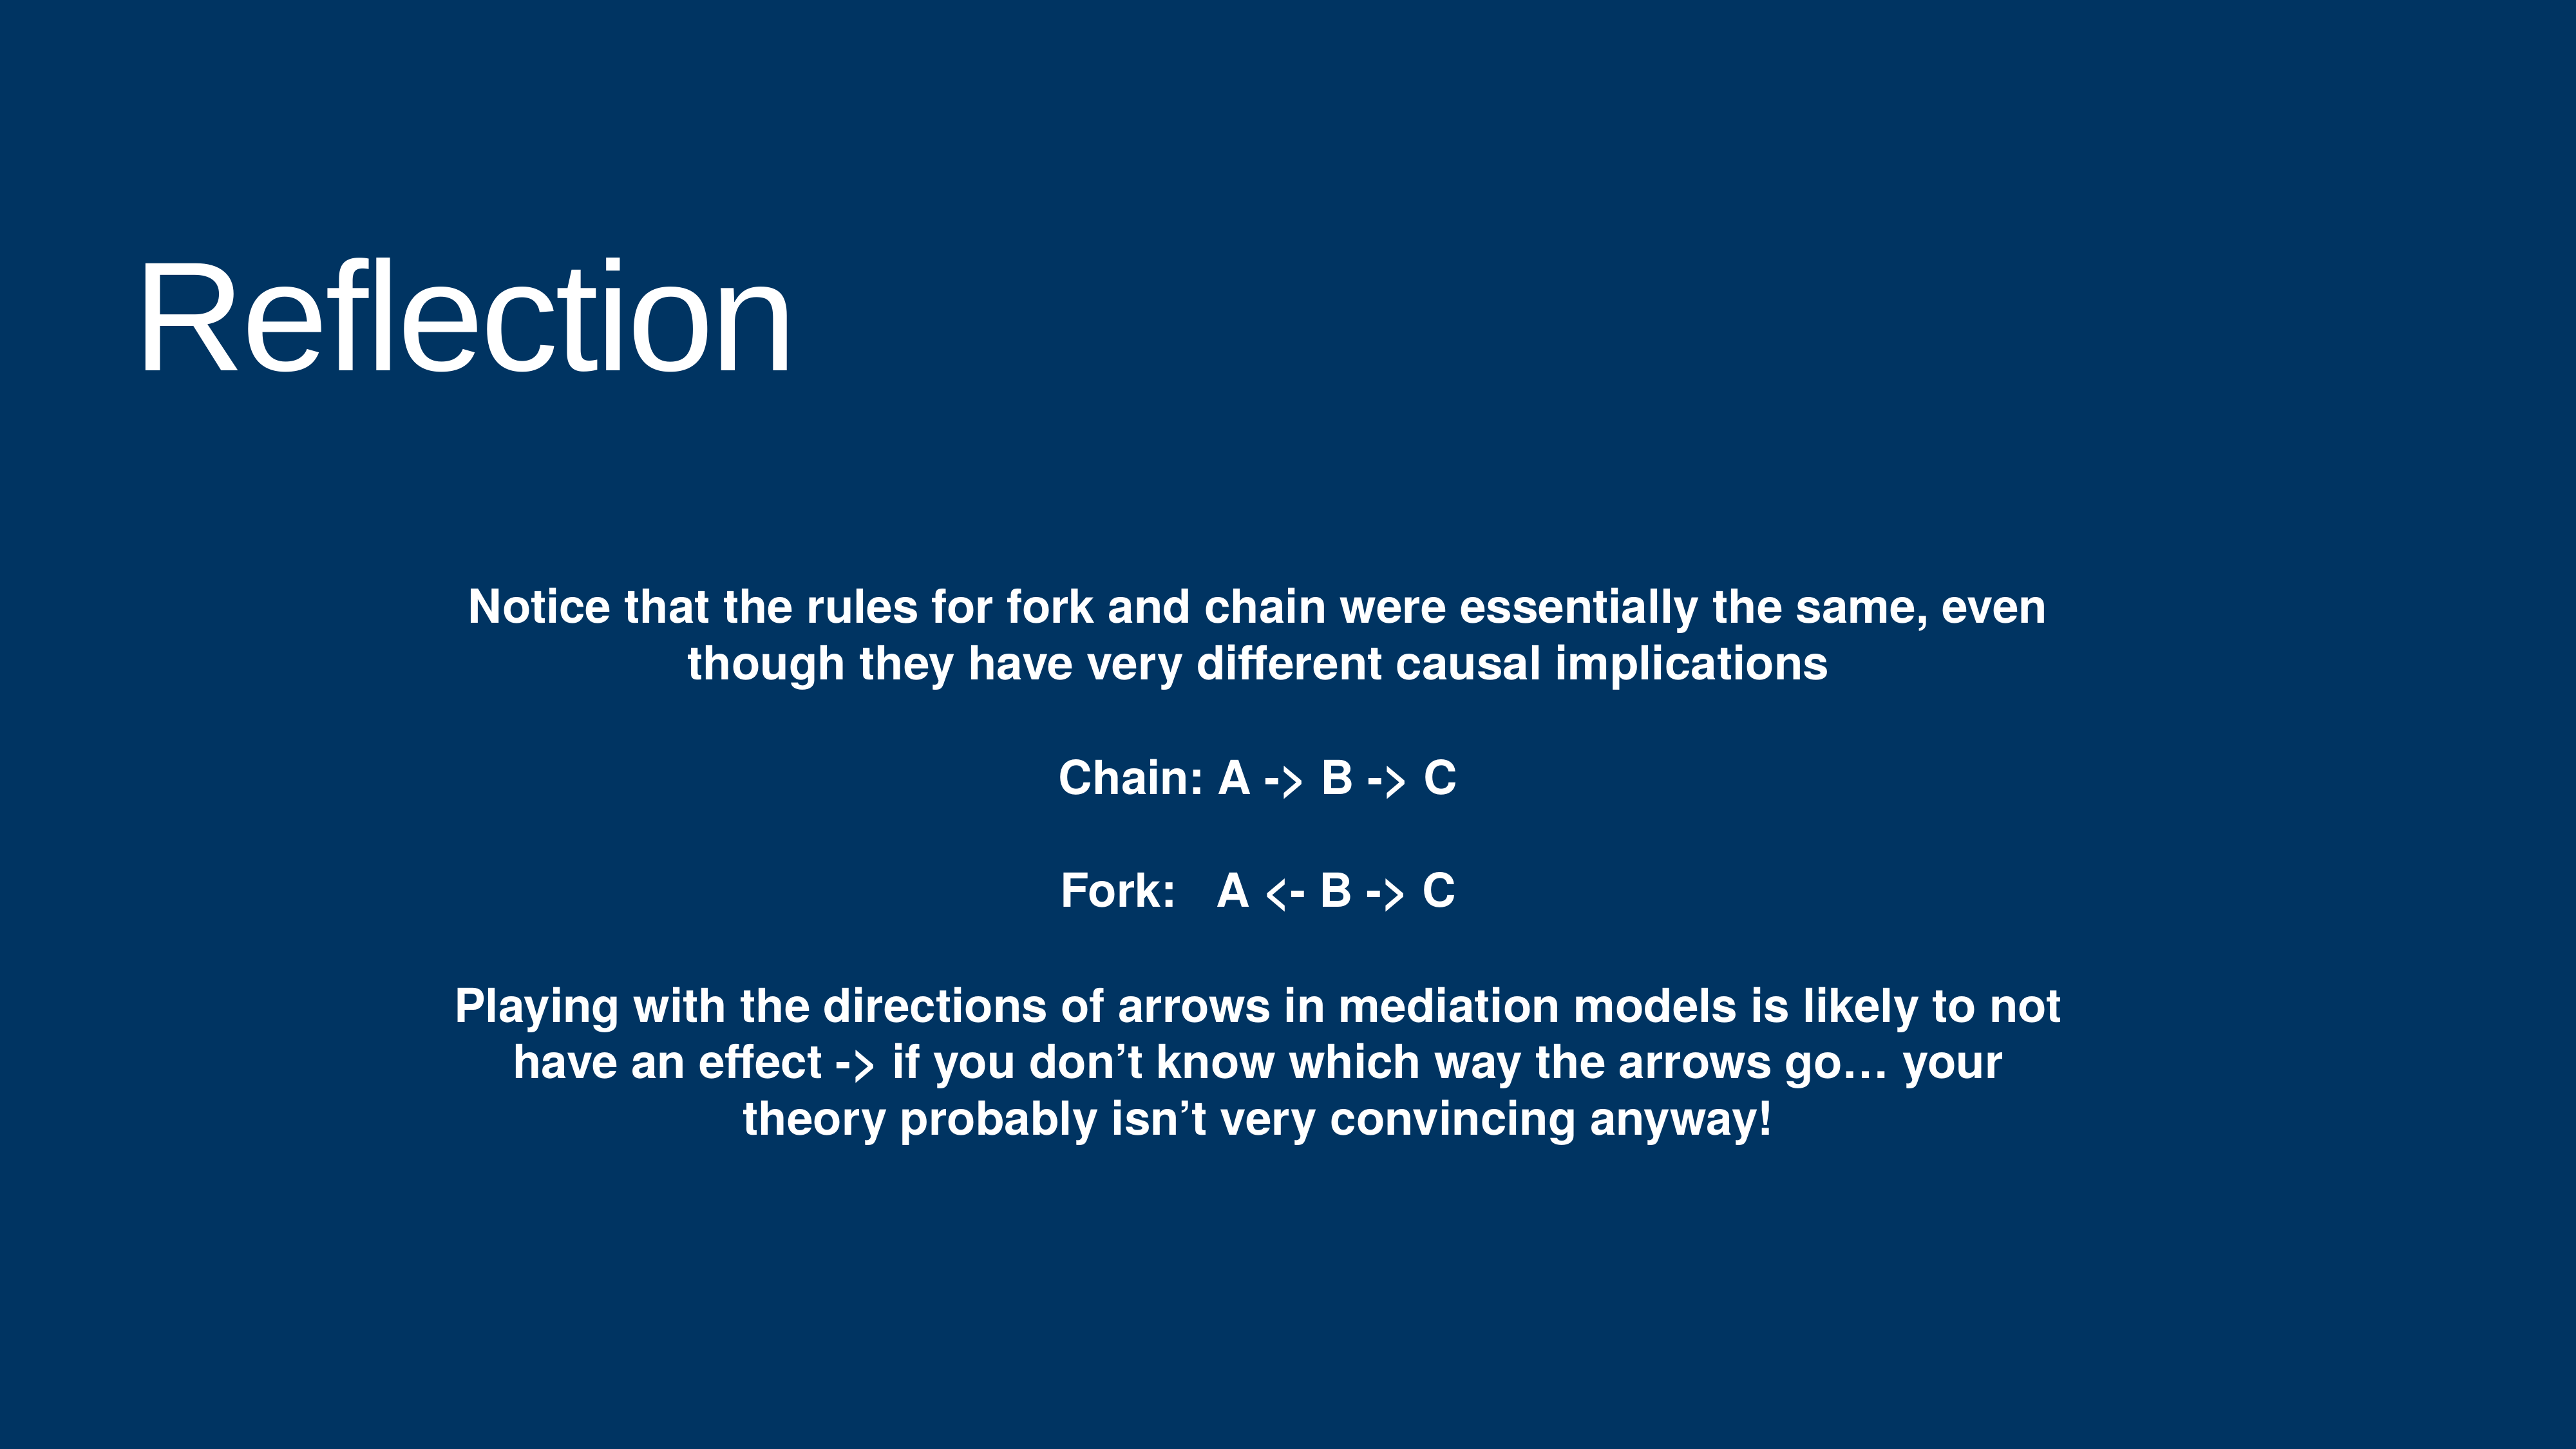

# Reflection
Notice that the rules for fork and chain were essentially the same, even though they have very different causal implications
Chain: A -> B -> C

Fork:   A <- B -> C
Playing with the directions of arrows in mediation models is likely to not have an effect -> if you don’t know which way the arrows go… your theory probably isn’t very convincing anyway!